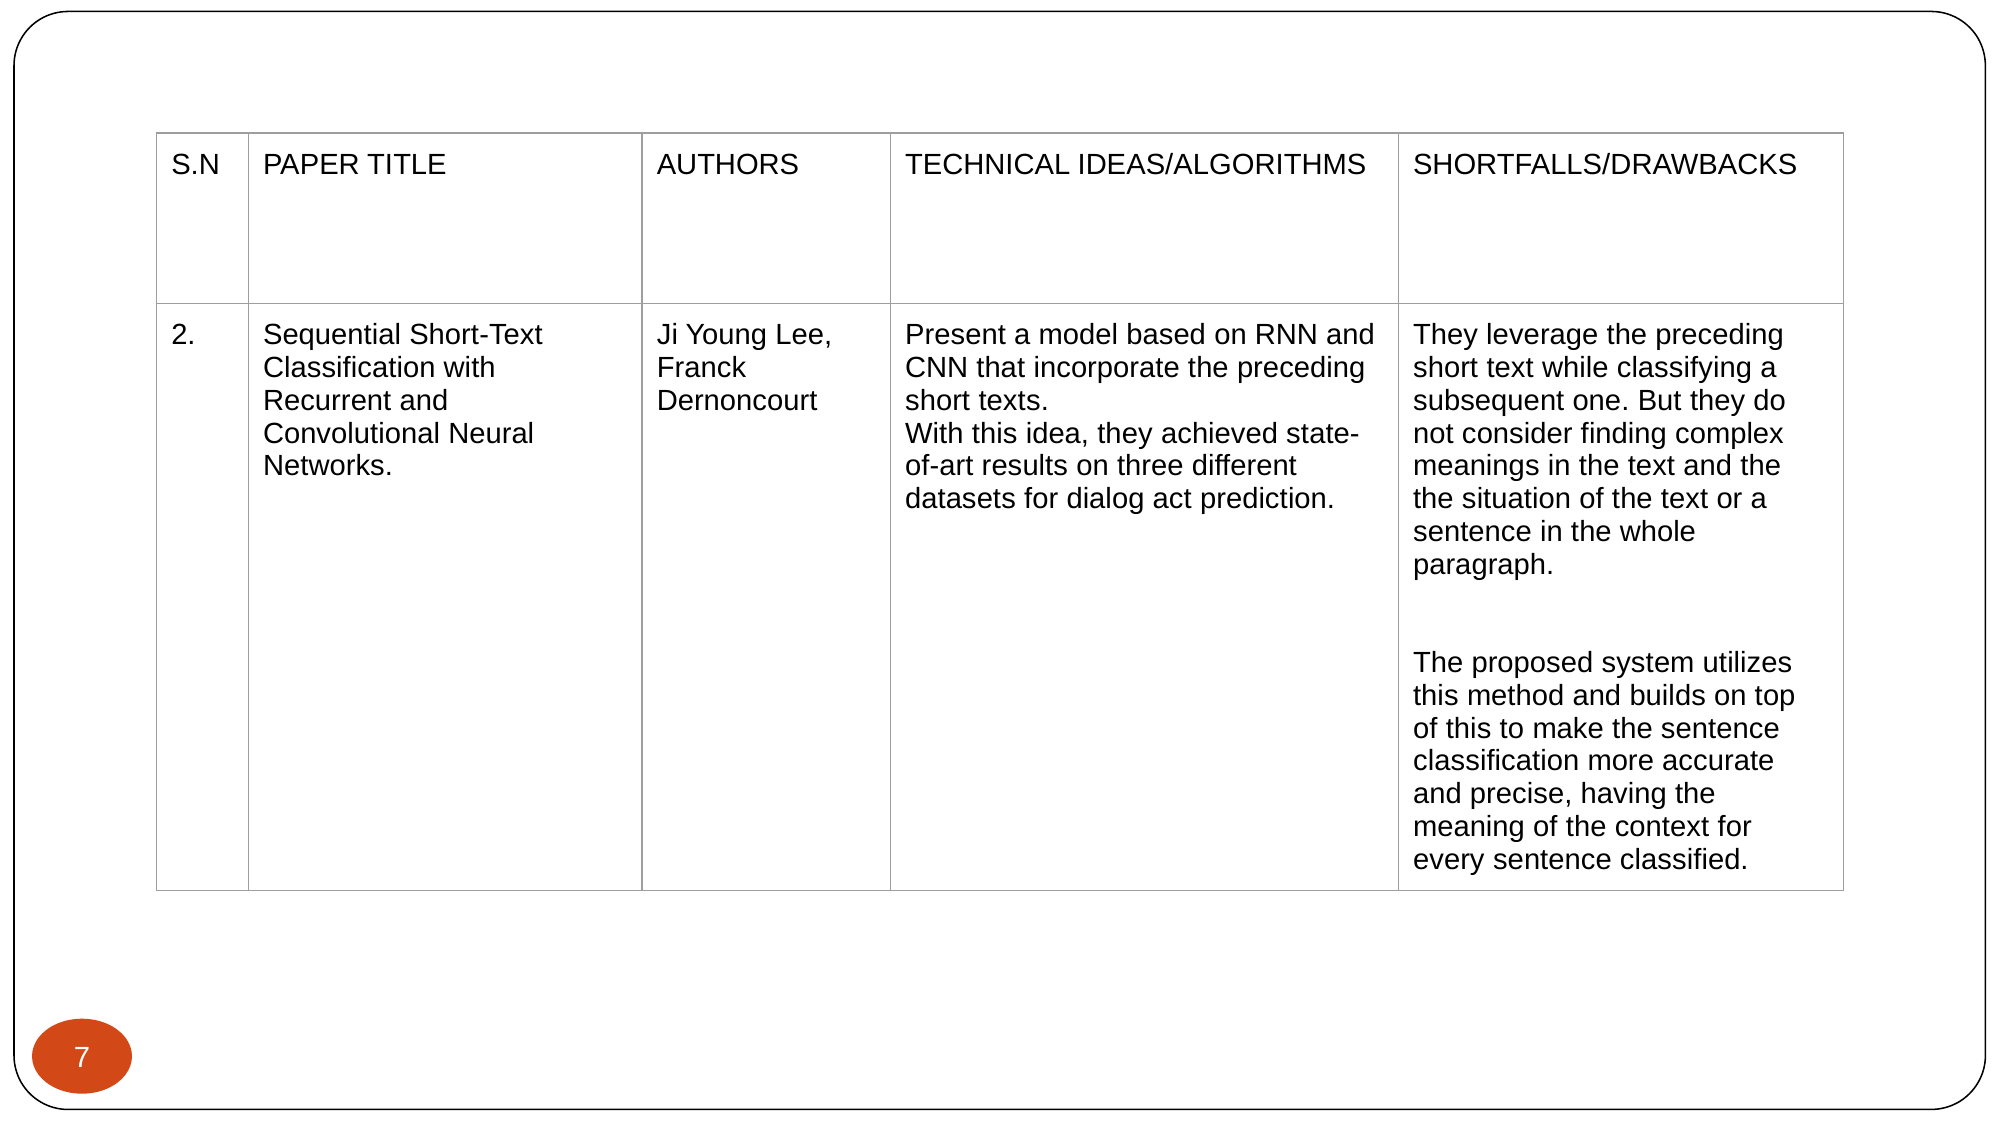

| S.N | PAPER TITLE | AUTHORS | TECHNICAL IDEAS/ALGORITHMS | SHORTFALLS/DRAWBACKS |
| --- | --- | --- | --- | --- |
| 2. | Sequential Short-Text Classification with Recurrent and Convolutional Neural Networks. | Ji Young Lee, Franck Dernoncourt | Present a model based on RNN and CNN that incorporate the preceding short texts. With this idea, they achieved state-of-art results on three different datasets for dialog act prediction. | They leverage the preceding short text while classifying a subsequent one. But they do not consider finding complex meanings in the text and the the situation of the text or a sentence in the whole paragraph. The proposed system utilizes this method and builds on top of this to make the sentence classification more accurate and precise, having the meaning of the context for every sentence classified. |
7